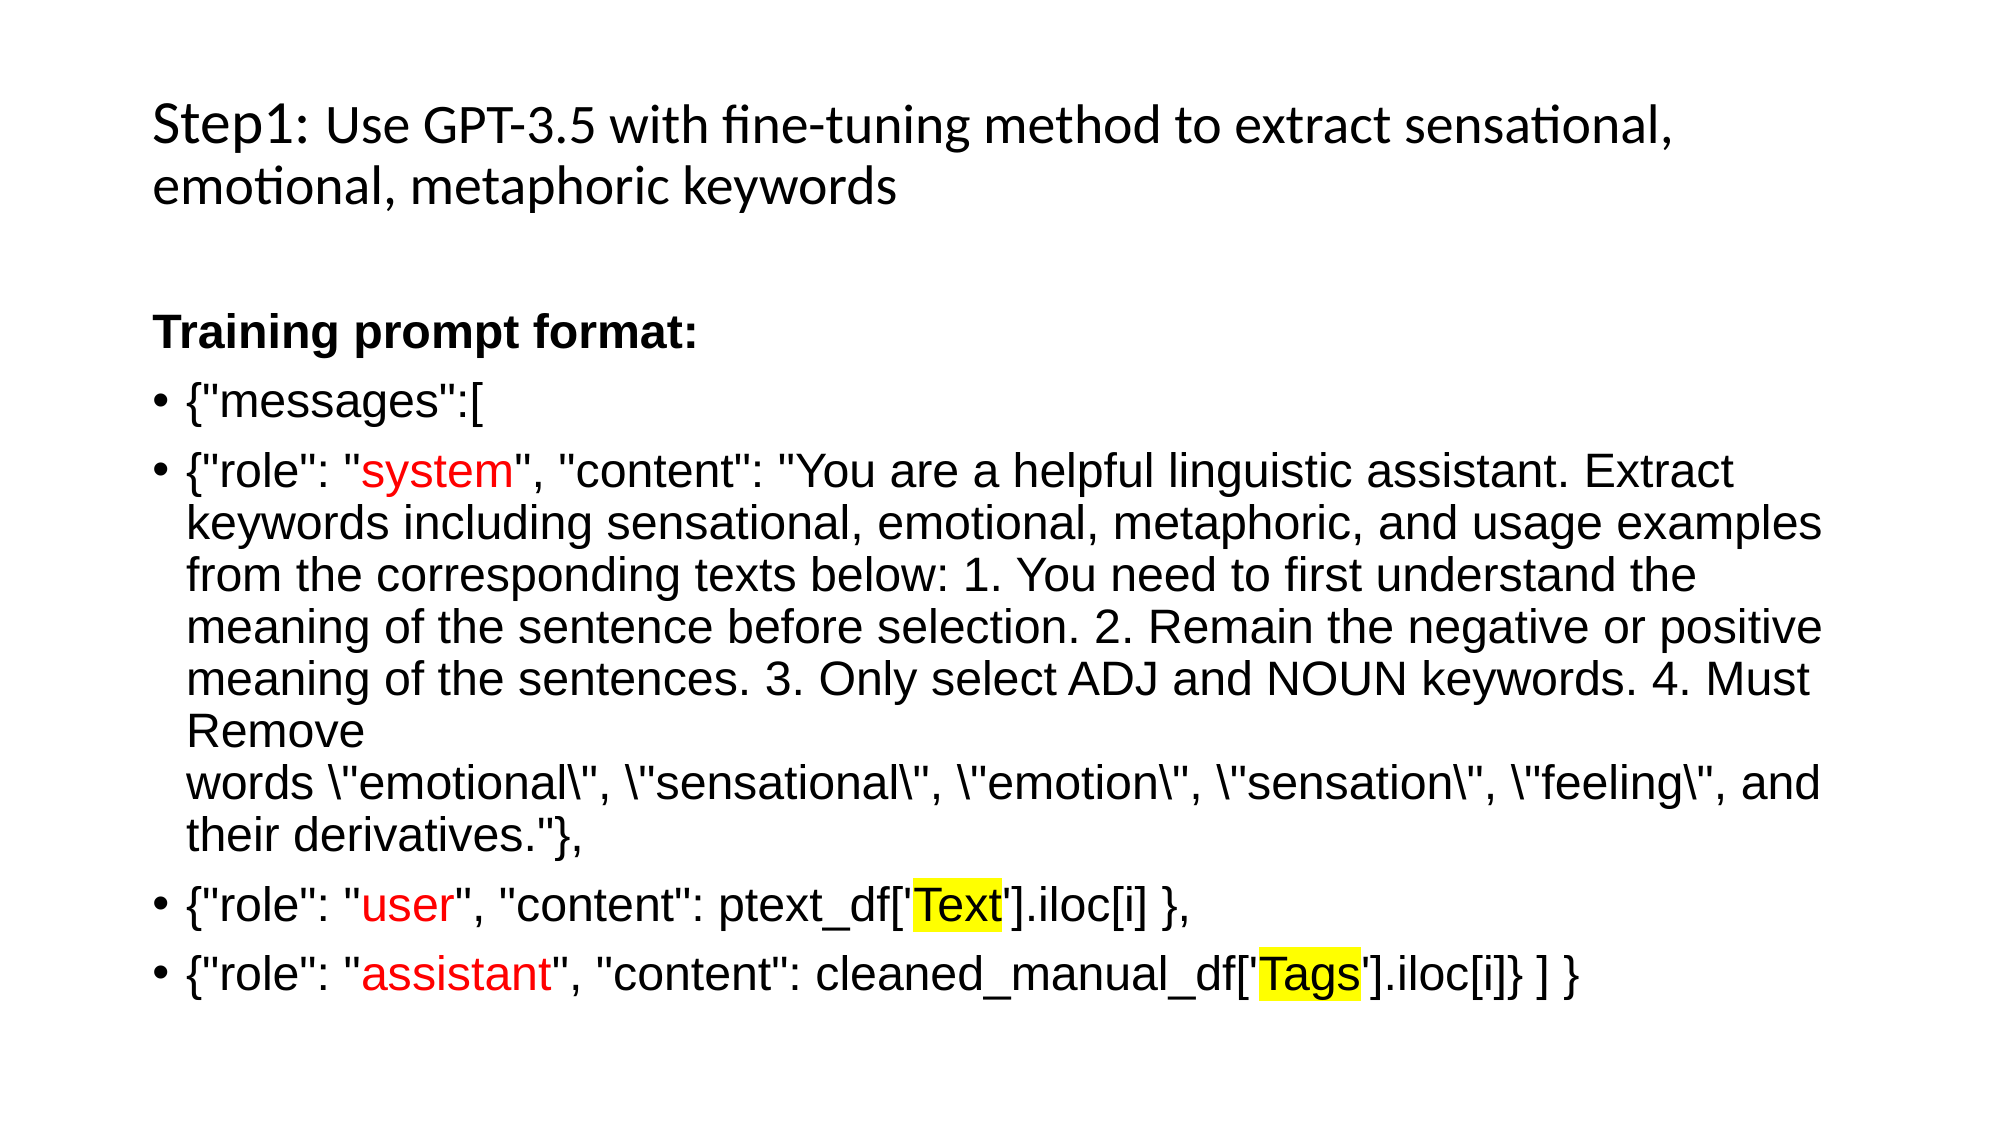

# Step1: Use GPT-3.5 with fine-tuning method to extract sensational, emotional, metaphoric keywords
Training prompt format:
{"messages":[
{"role": "system", "content": "You are a helpful linguistic assistant. Extract keywords including sensational, emotional, metaphoric, and usage examples from the corresponding texts below: 1. You need to first understand the meaning of the sentence before selection. 2. Remain the negative or positive meaning of the sentences. 3. Only select ADJ and NOUN keywords. 4. Must Remove words \"emotional\", \"sensational\", \"emotion\", \"sensation\", \"feeling\", and their derivatives."},
{"role": "user", "content": ptext_df['Text'].iloc[i] },
{"role": "assistant", "content": cleaned_manual_df['Tags'].iloc[i]} ] }